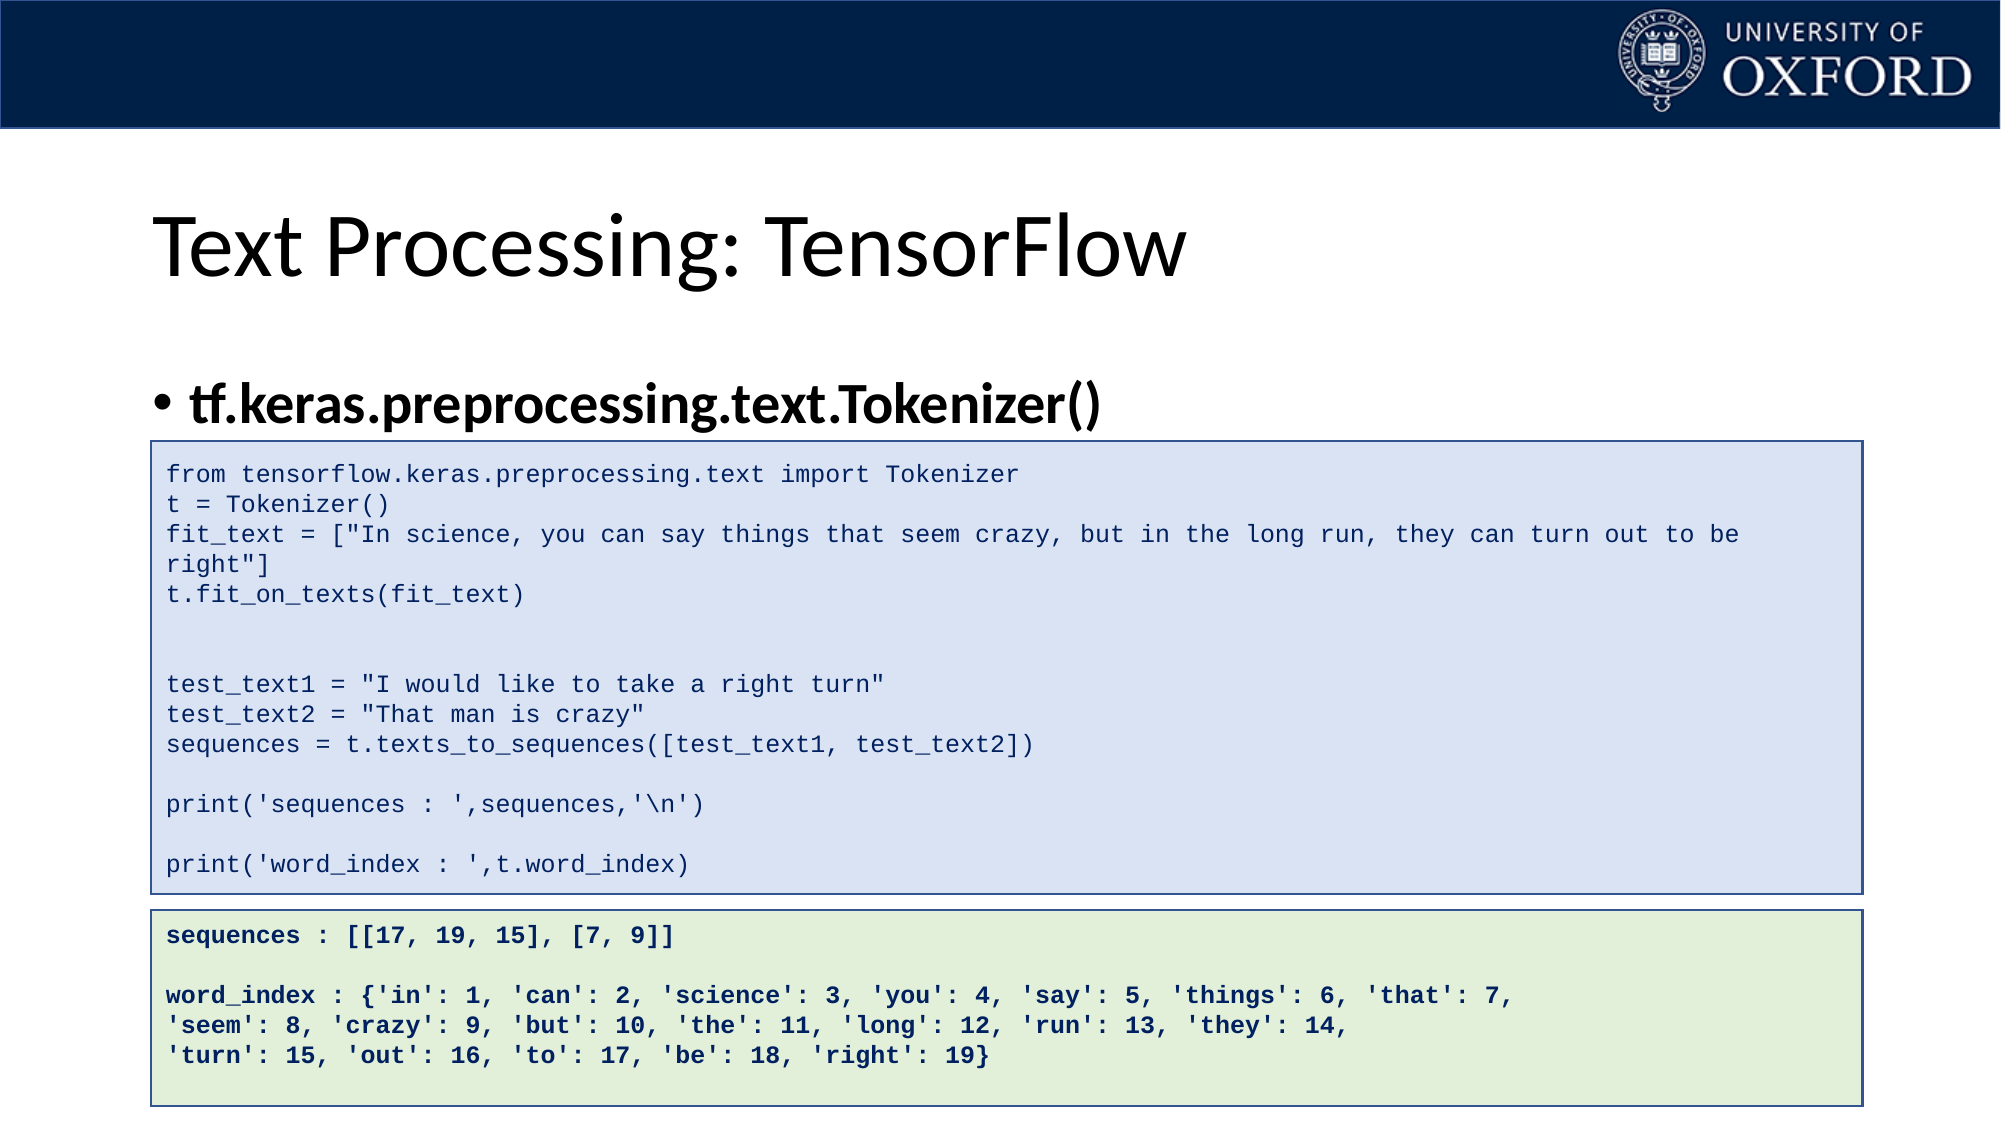

# Text Processing: TensorFlow
tf.keras.preprocessing.text.Tokenizer()
from tensorflow.keras.preprocessing.text import Tokenizer
t = Tokenizer()
fit_text = ["In science, you can say things that seem crazy, but in the long run, they can turn out to be right"]
t.fit_on_texts(fit_text)
test_text1 = "I would like to take a right turn"
test_text2 = "That man is crazy"
sequences = t.texts_to_sequences([test_text1, test_text2])
print('sequences : ',sequences,'\n')
print('word_index : ',t.word_index)
sequences : [[17, 19, 15], [7, 9]]
word_index : {'in': 1, 'can': 2, 'science': 3, 'you': 4, 'say': 5, 'things': 6, 'that': 7,
'seem': 8, 'crazy': 9, 'but': 10, 'the': 11, 'long': 12, 'run': 13, 'they': 14,
'turn': 15, 'out': 16, 'to': 17, 'be': 18, 'right': 19}